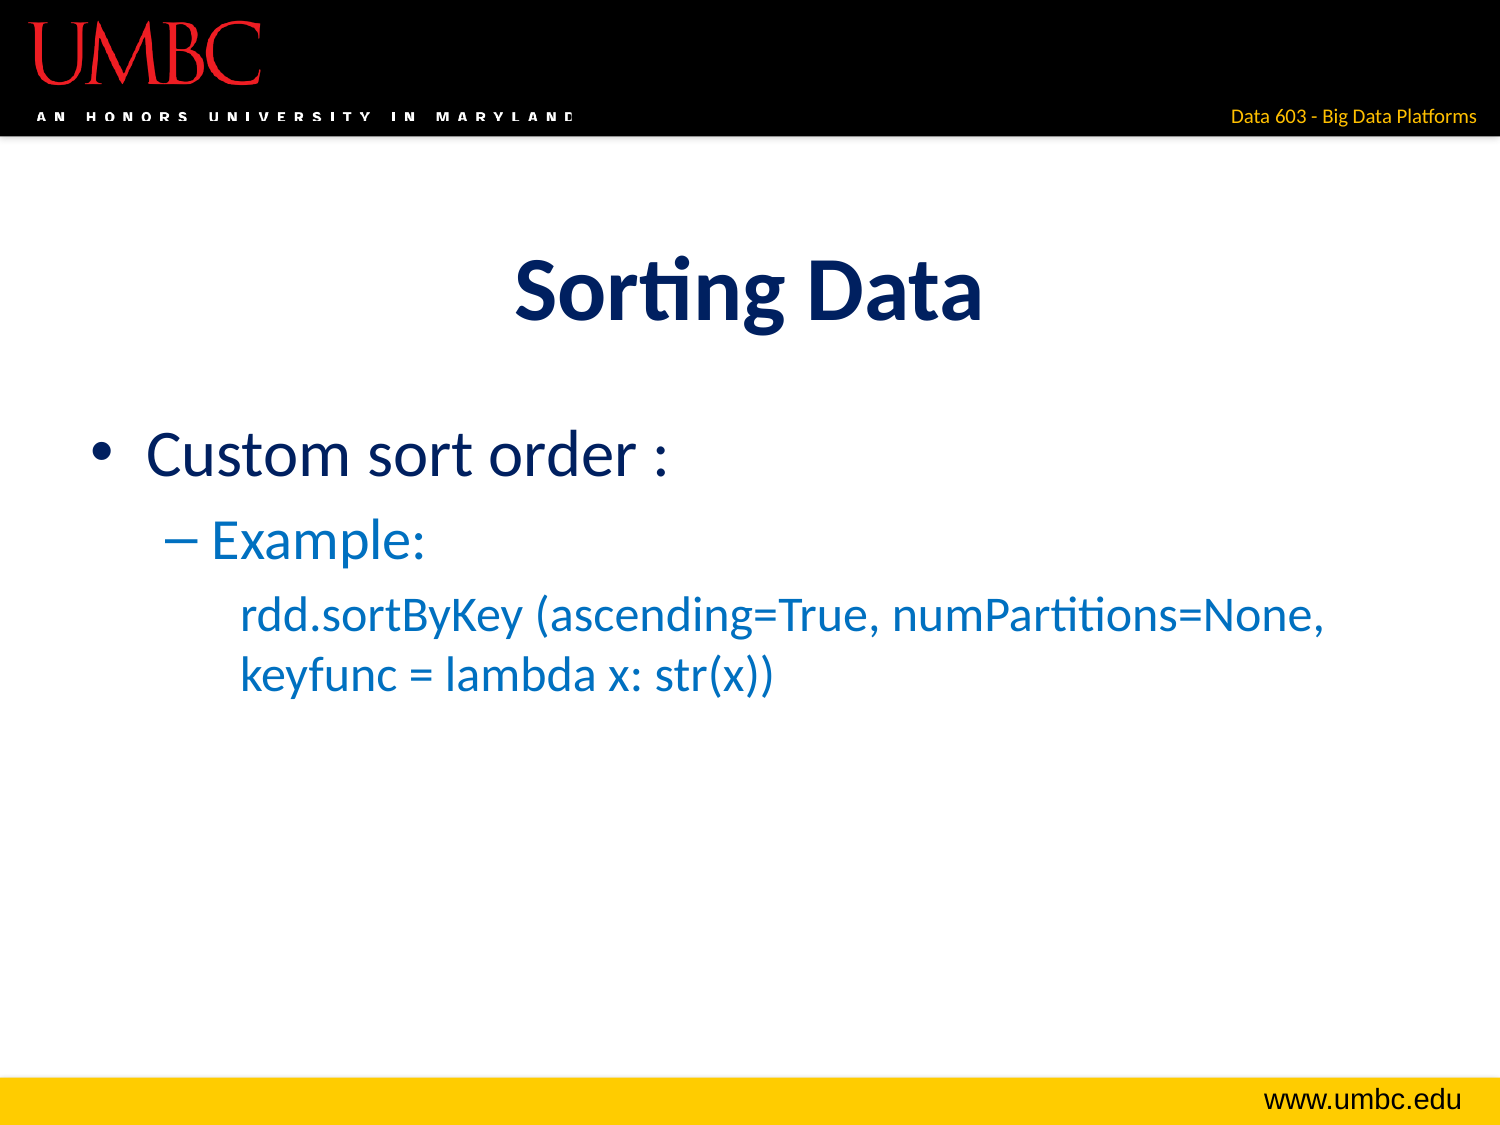

# Sorting Data
Custom sort order :
Example:
rdd.sortByKey (ascending=True, numPartitions=None, keyfunc = lambda x: str(x))